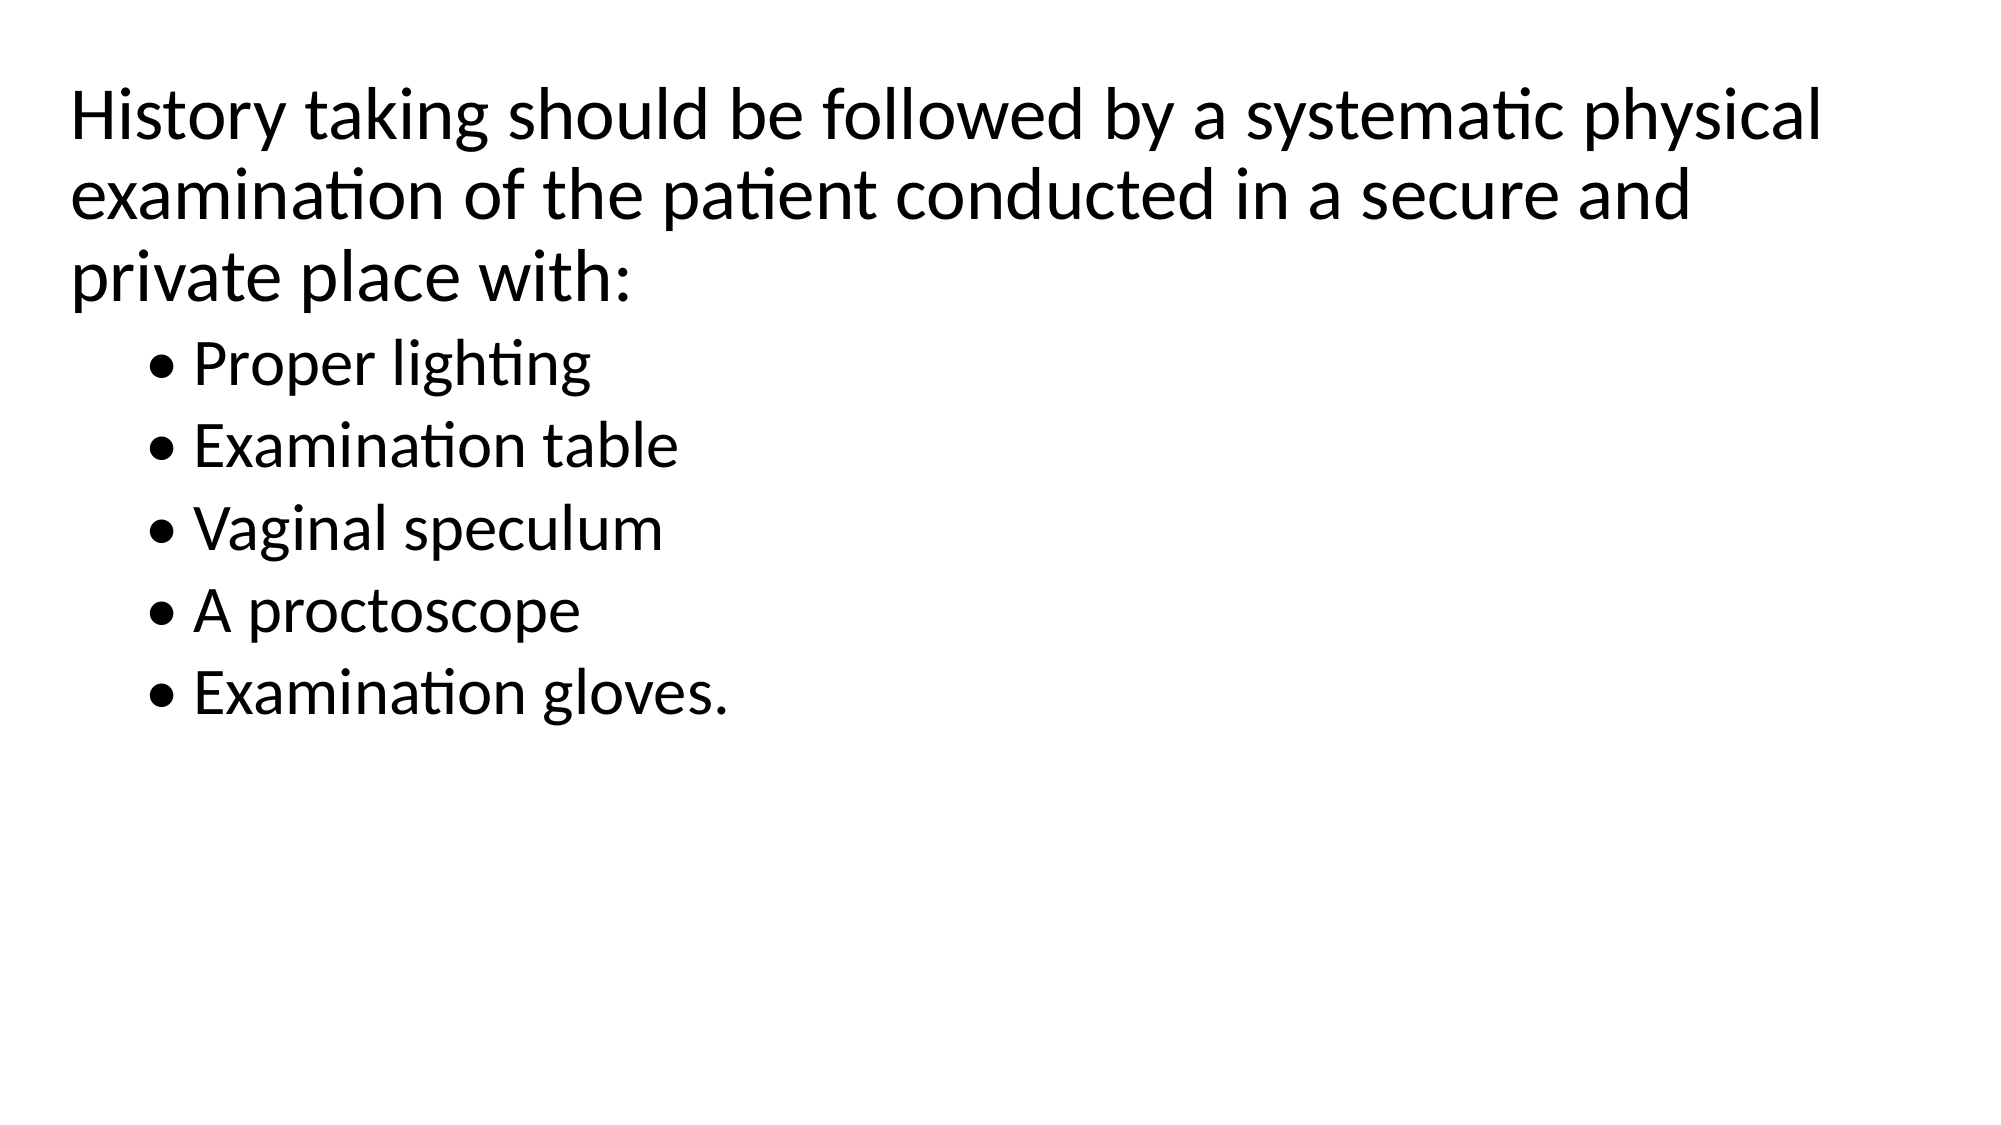

History taking should be followed by a systematic physical examination of the patient conducted in a secure and private place with:
• Proper lighting
• Examination table
• Vaginal speculum
• A proctoscope
• Examination gloves.